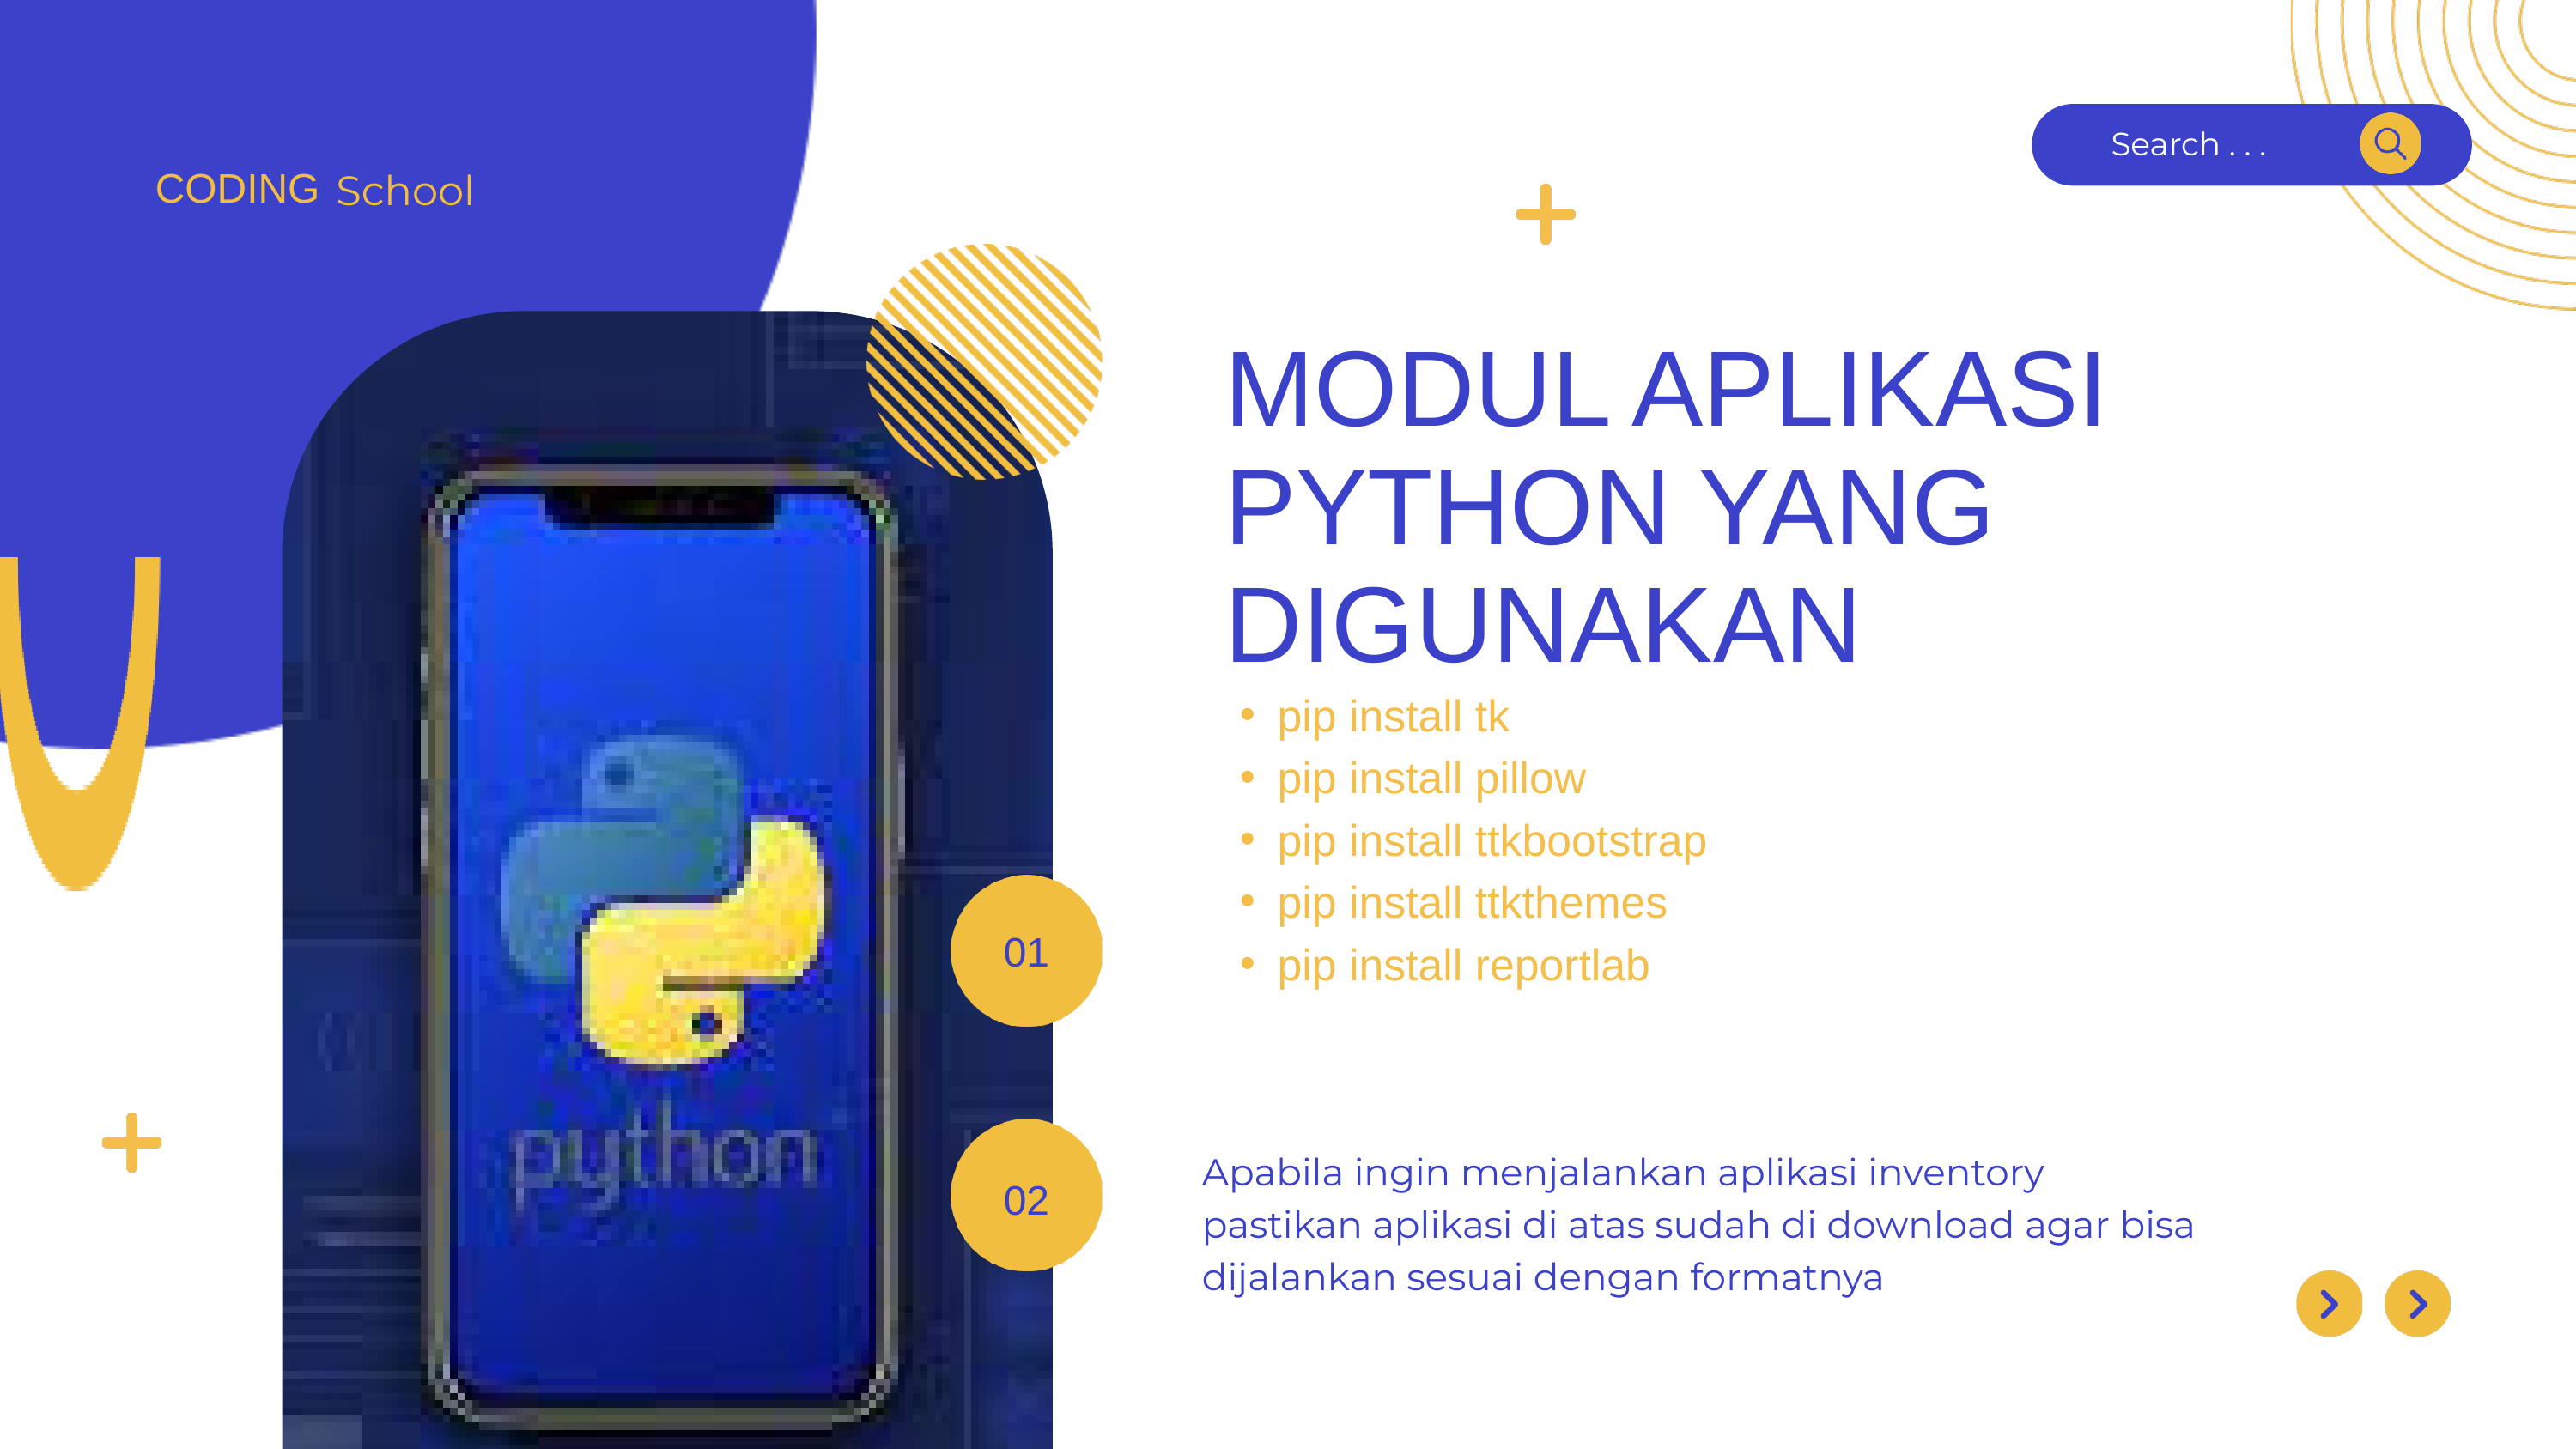

Search . . .

CODING
School

MODUL APLIKASI PYTHON YANG DIGUNAKAN

pip install tk
pip install pillow
pip install ttkbootstrap
pip install ttkthemes
pip install reportlab

01

Apabila ingin menjalankan aplikasi inventory pastikan aplikasi di atas sudah di download agar bisa dijalankan sesuai dengan formatnya
02